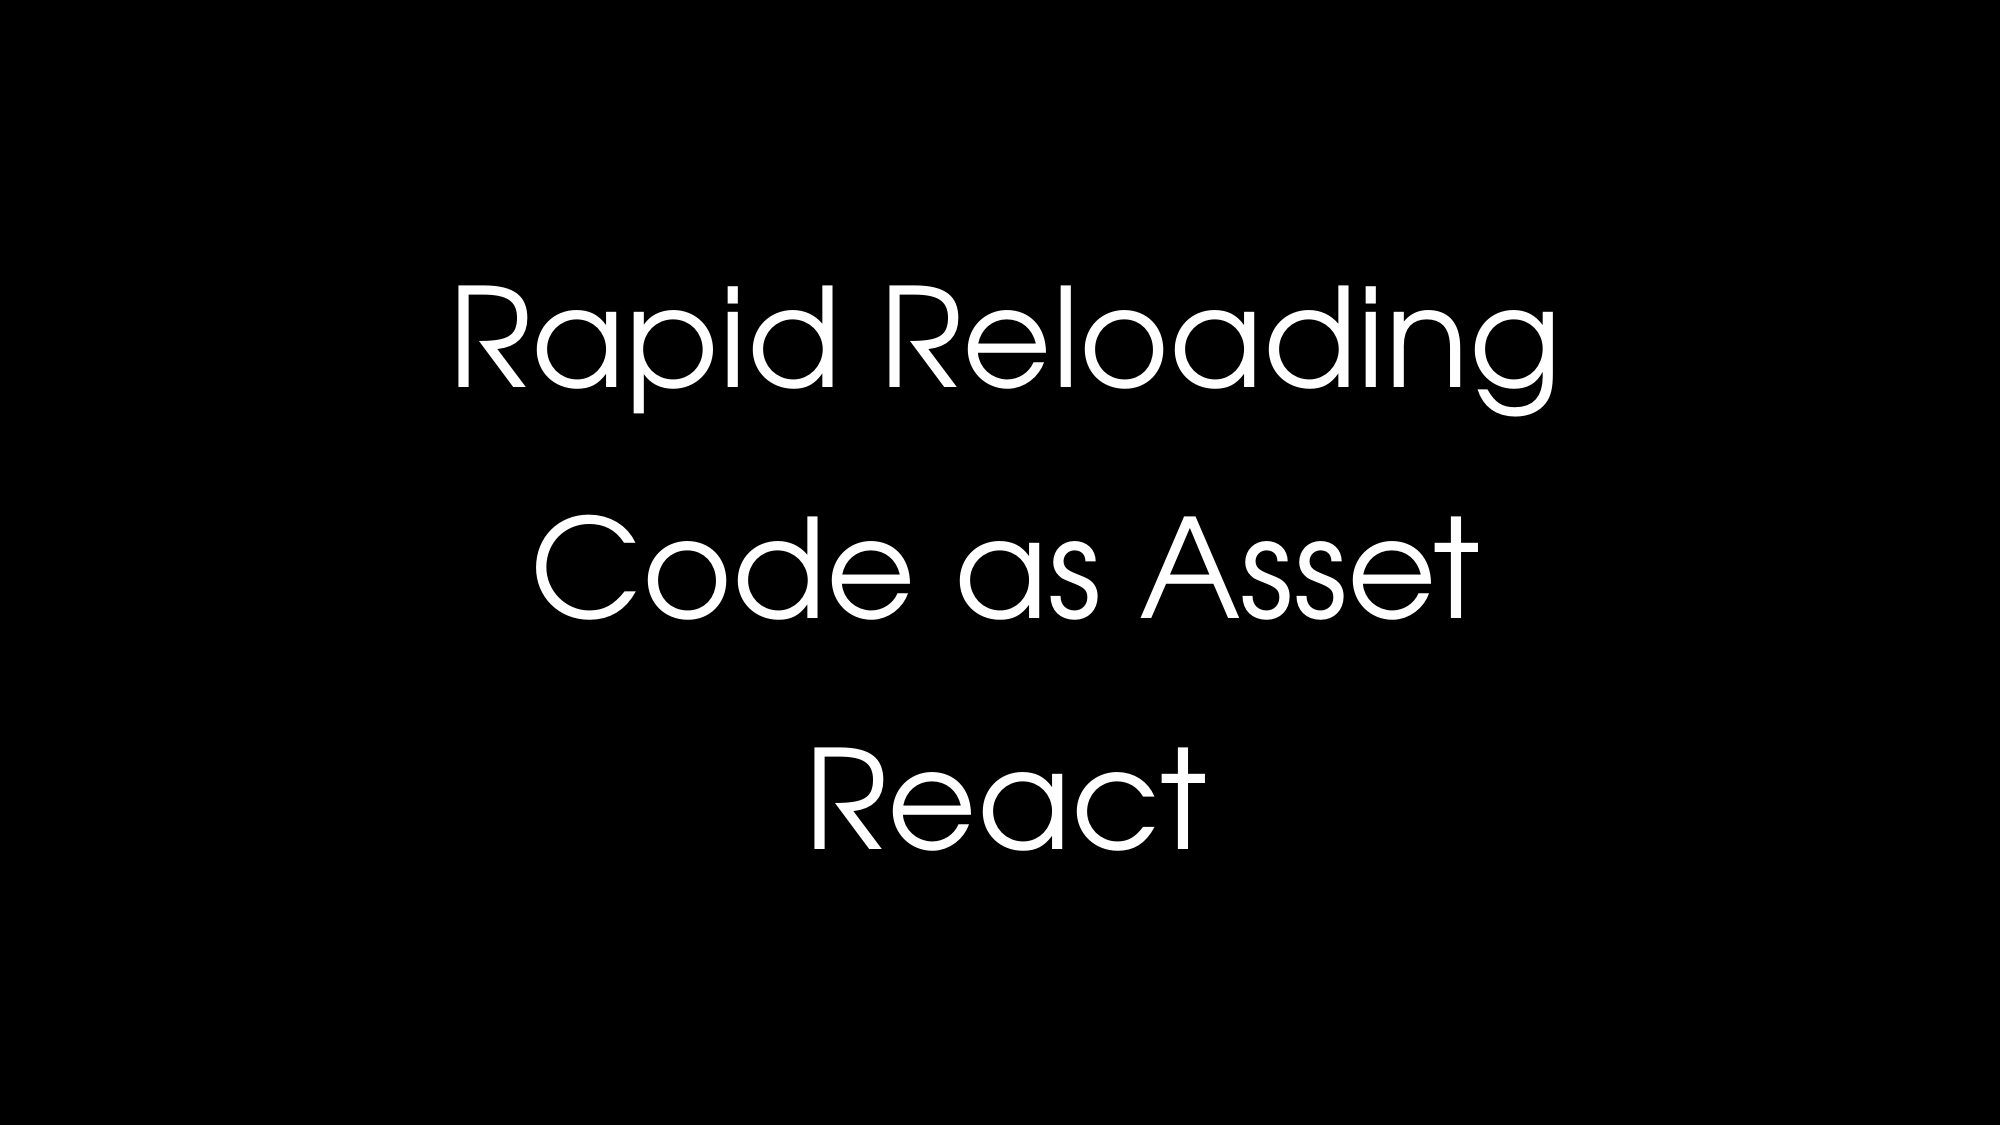

# Rapid Reloading Code as Asset React